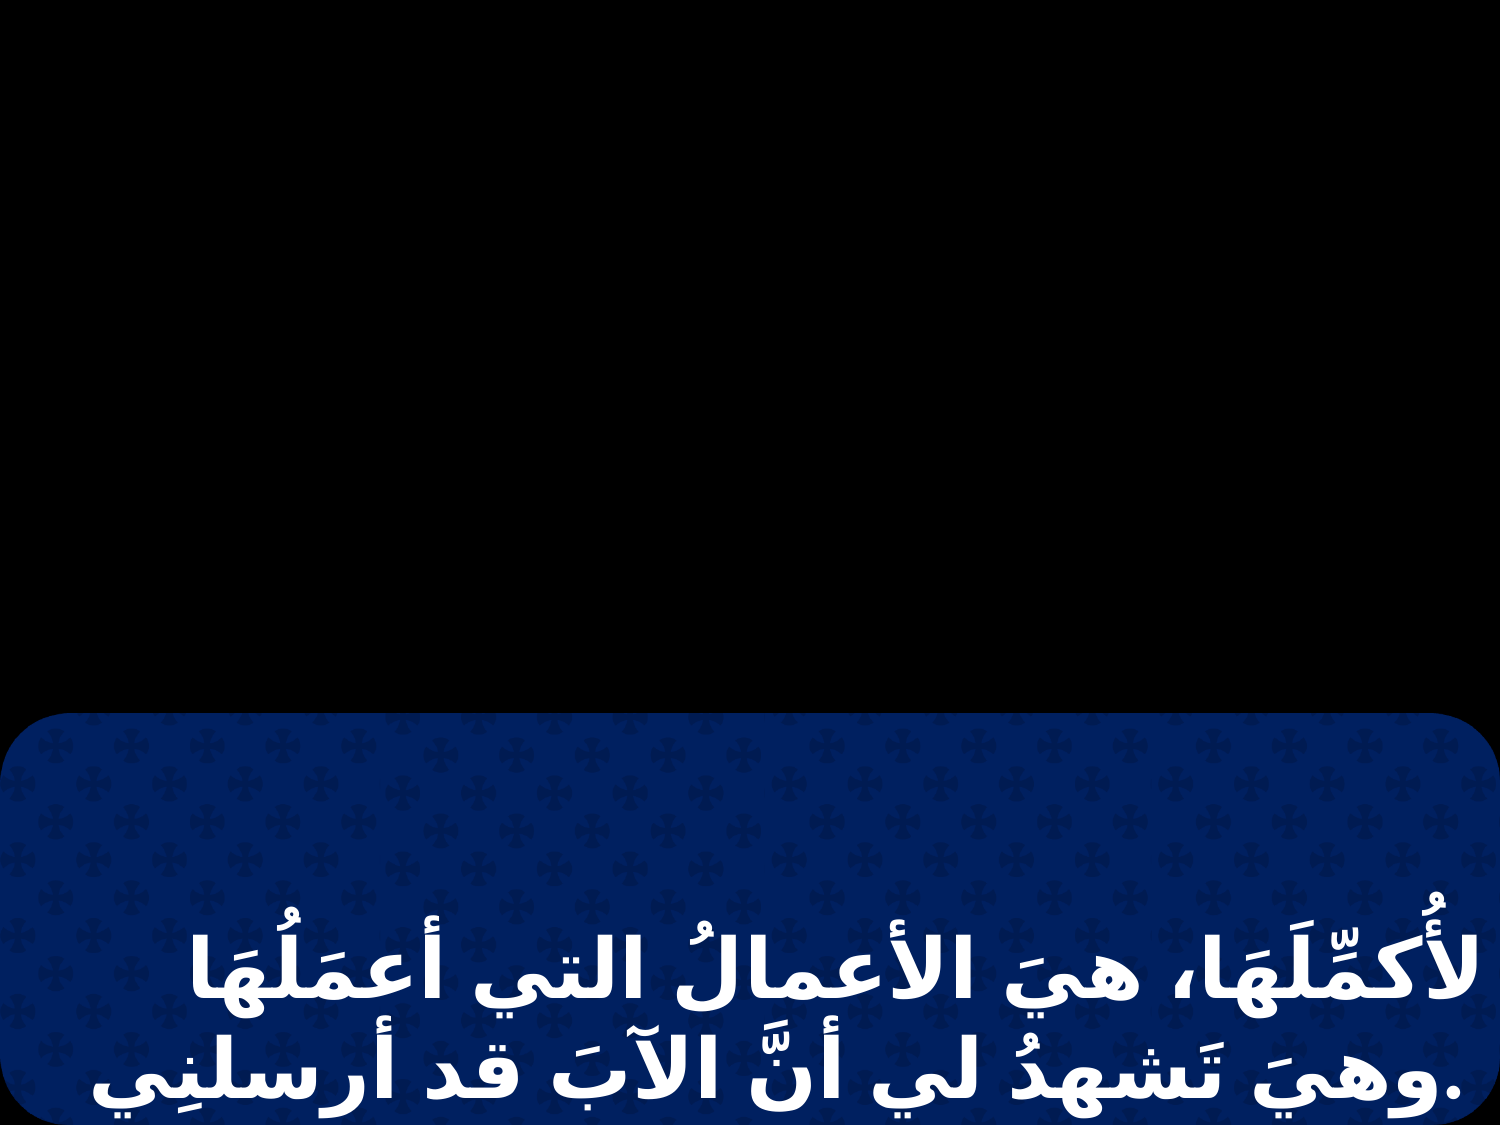

لأُكمِّلَهَا، هيَ الأعمالُ التي أعمَلُهَا وهيَ تَشهدُ لي أنَّ الآبَ قد أرسلنِي.